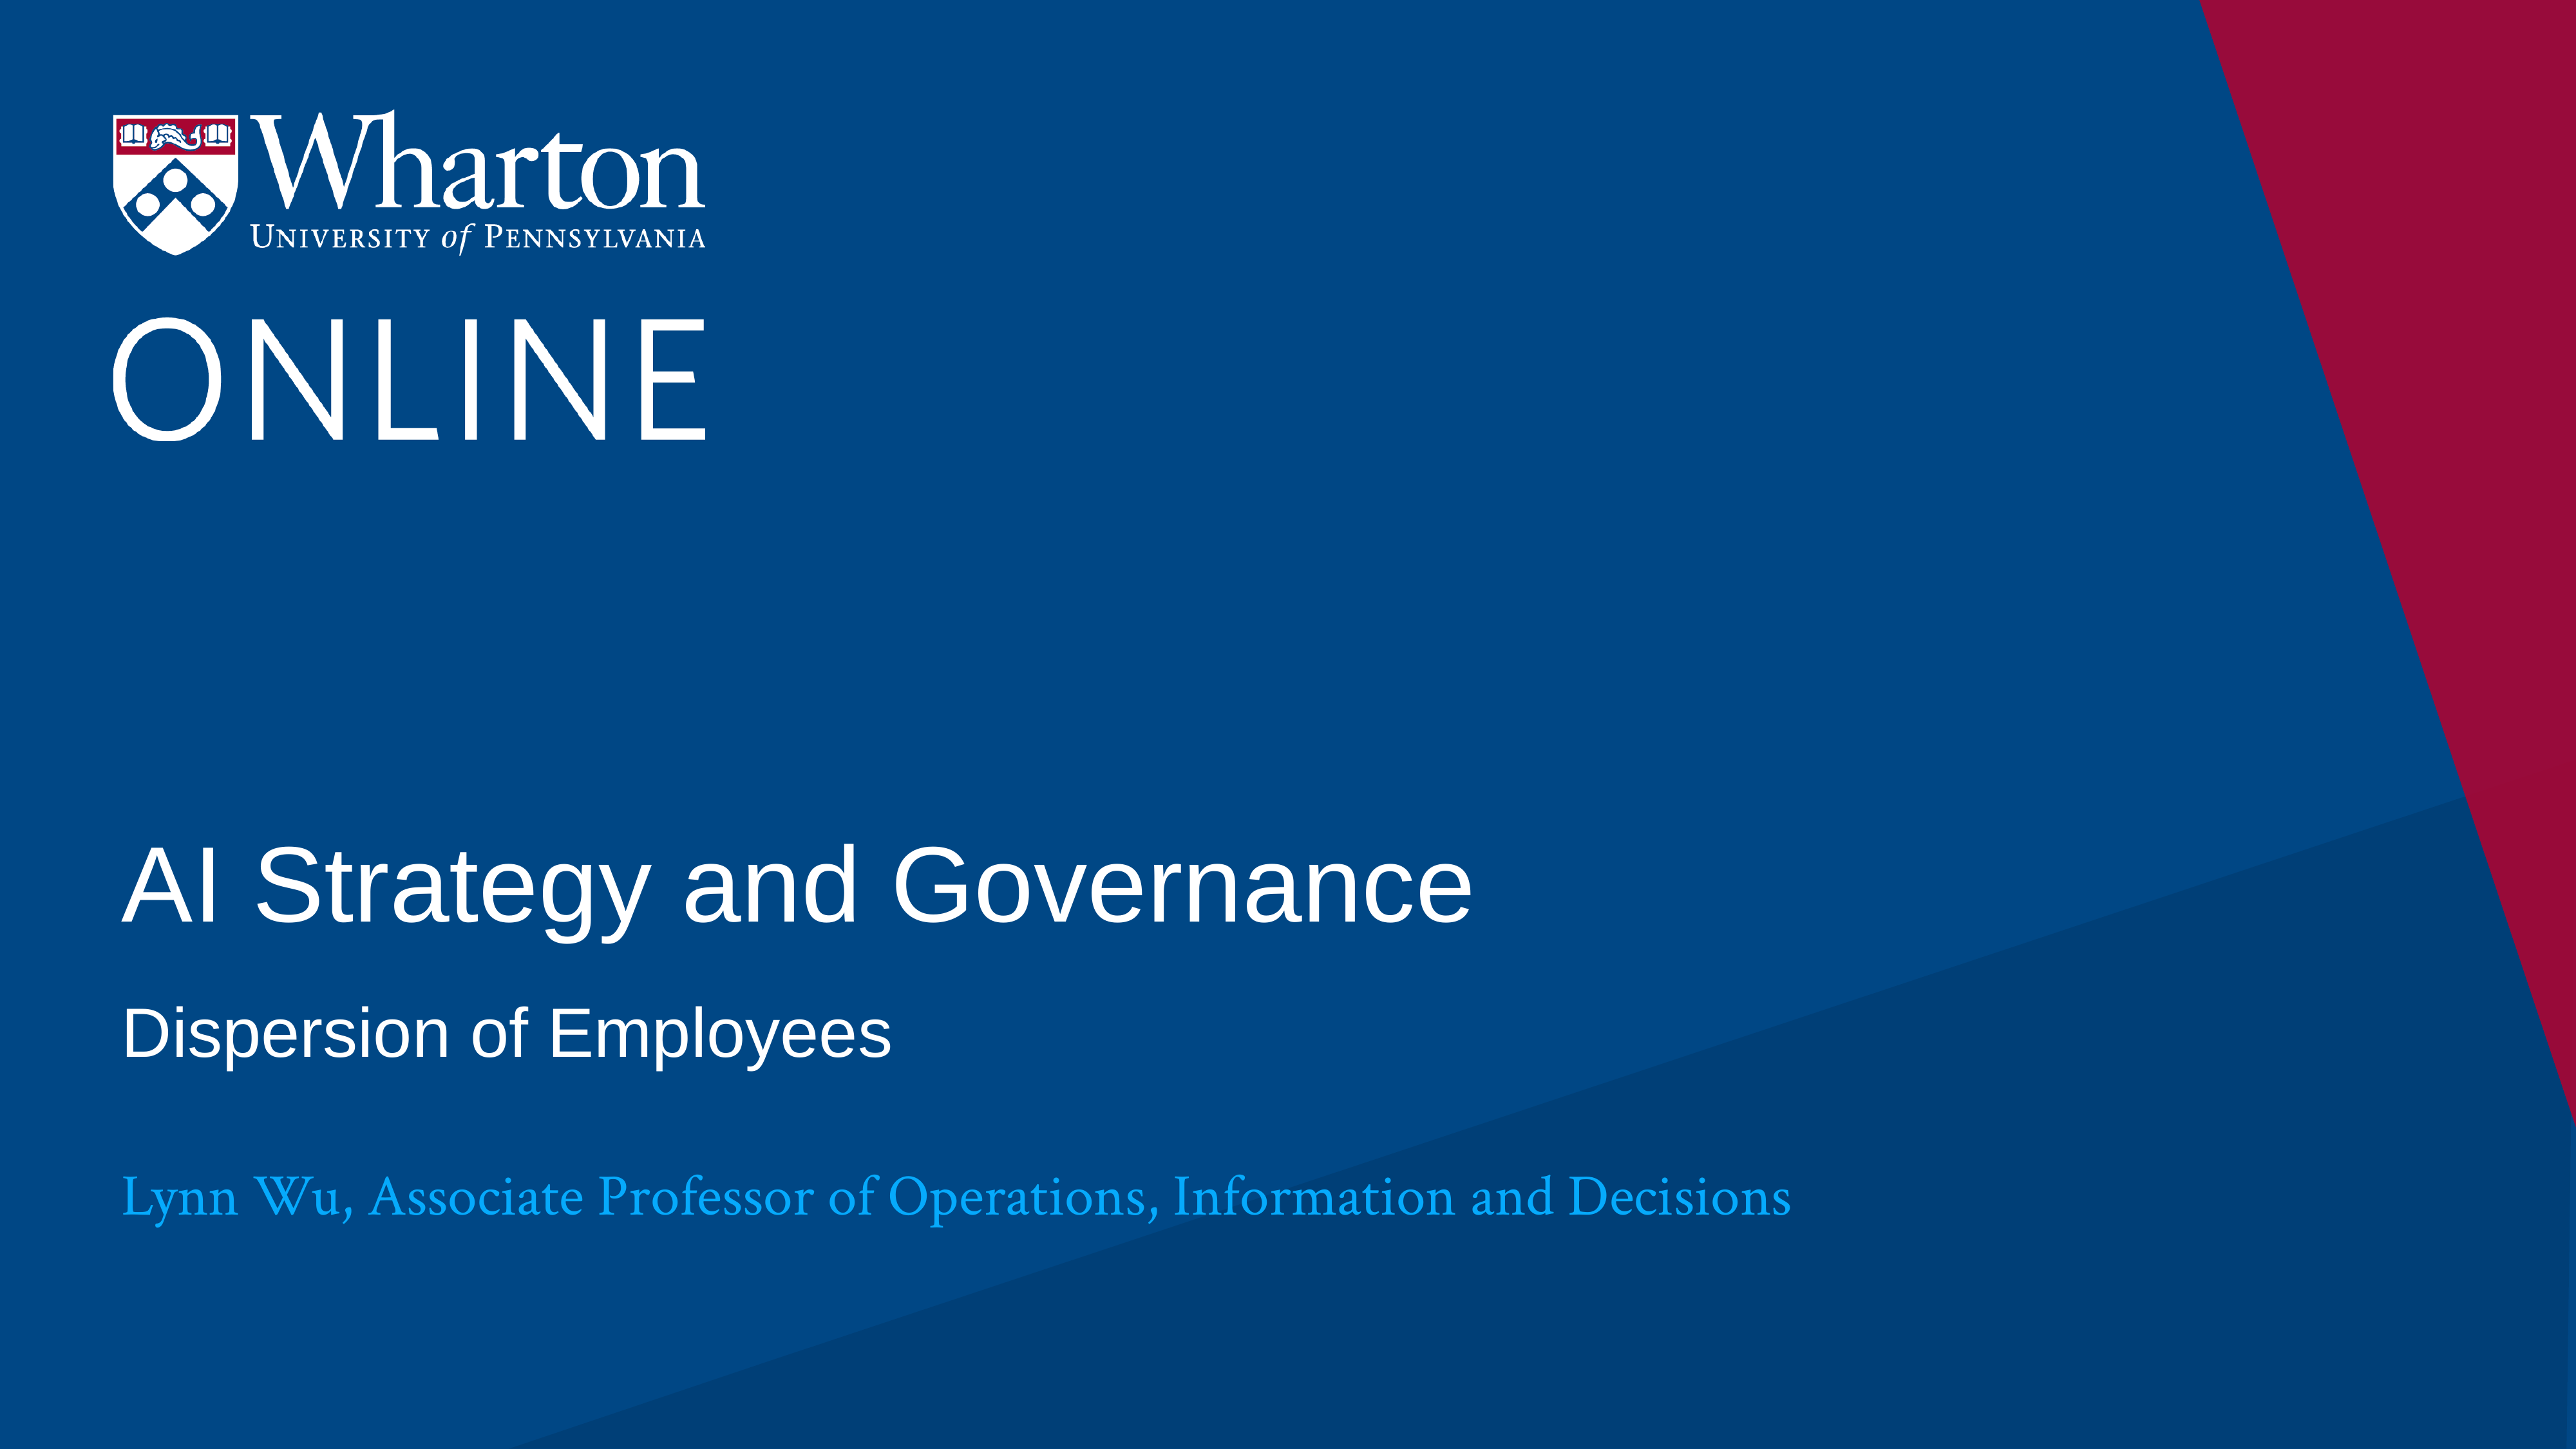

# AI Strategy and Governance
Dispersion of Employees
Lynn Wu, Associate Professor of Operations, Information and Decisions